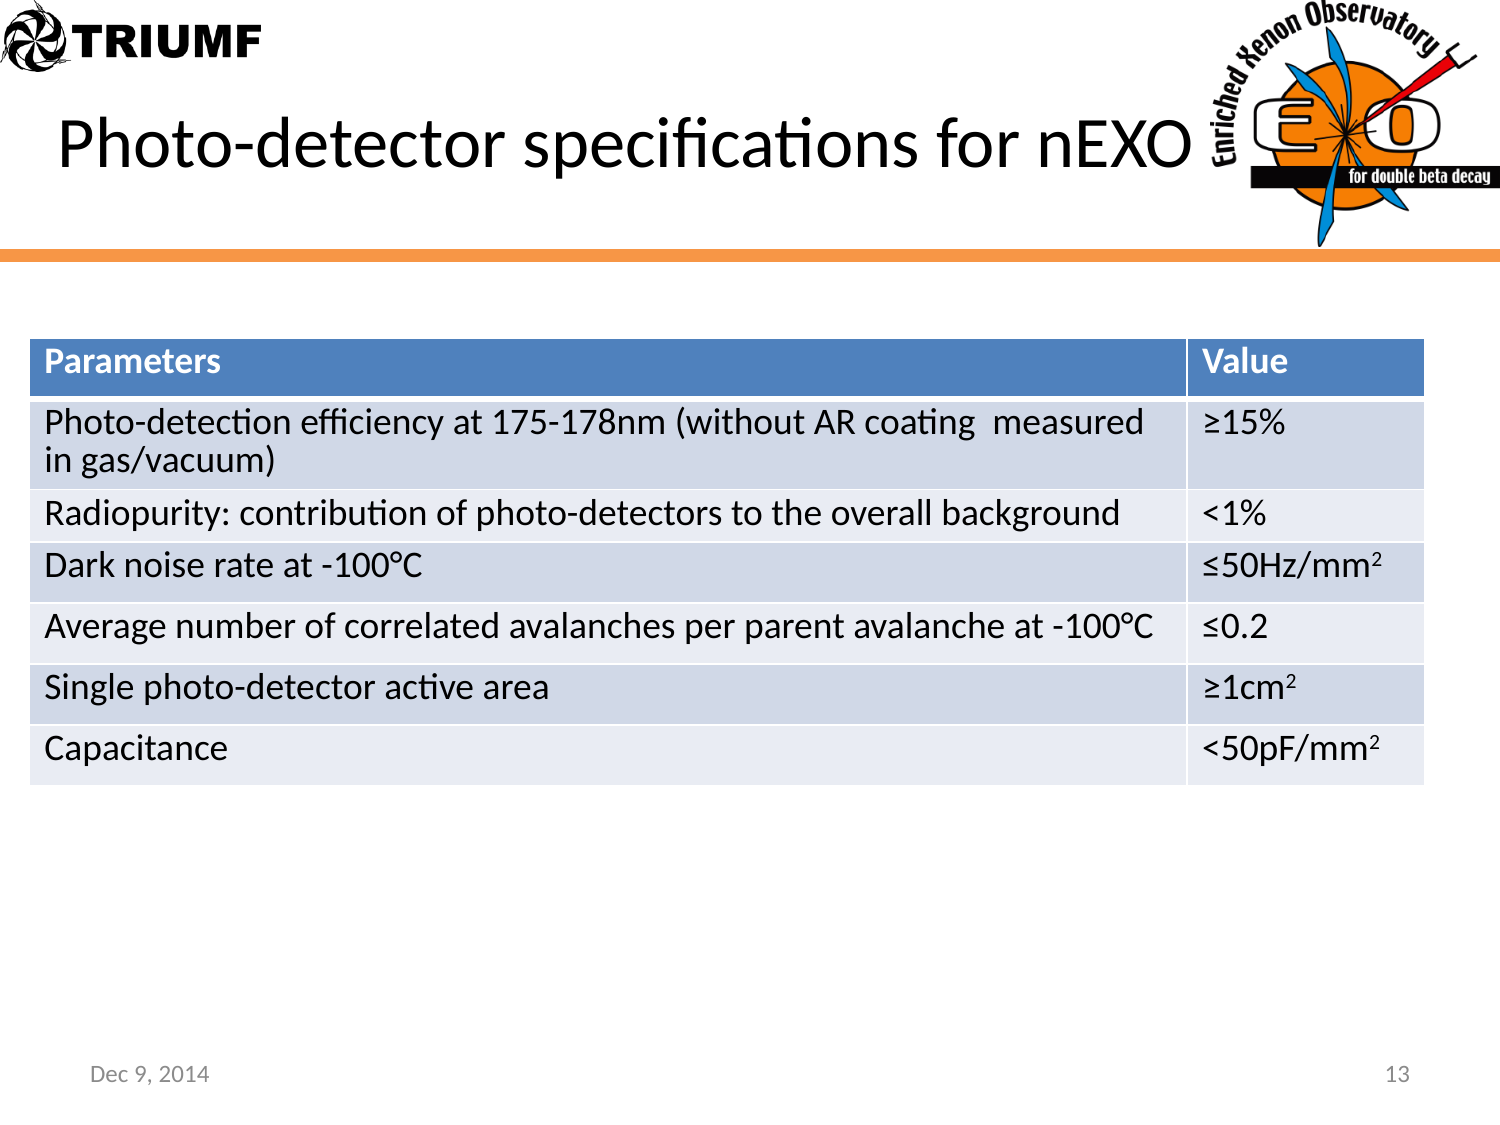

# Photo-detector specifications for nEXO
| Parameters | Value |
| --- | --- |
| Photo-detection efficiency at 175-178nm (without AR coating measured in gas/vacuum) | ≥15% |
| Radiopurity: contribution of photo-detectors to the overall background | <1% |
| Dark noise rate at -100°C | ≤50Hz/mm2 |
| Average number of correlated avalanches per parent avalanche at -100°C | ≤0.2 |
| Single photo-detector active area | ≥1cm2 |
| Capacitance | <50pF/mm2 |
Dec 9, 2014
13